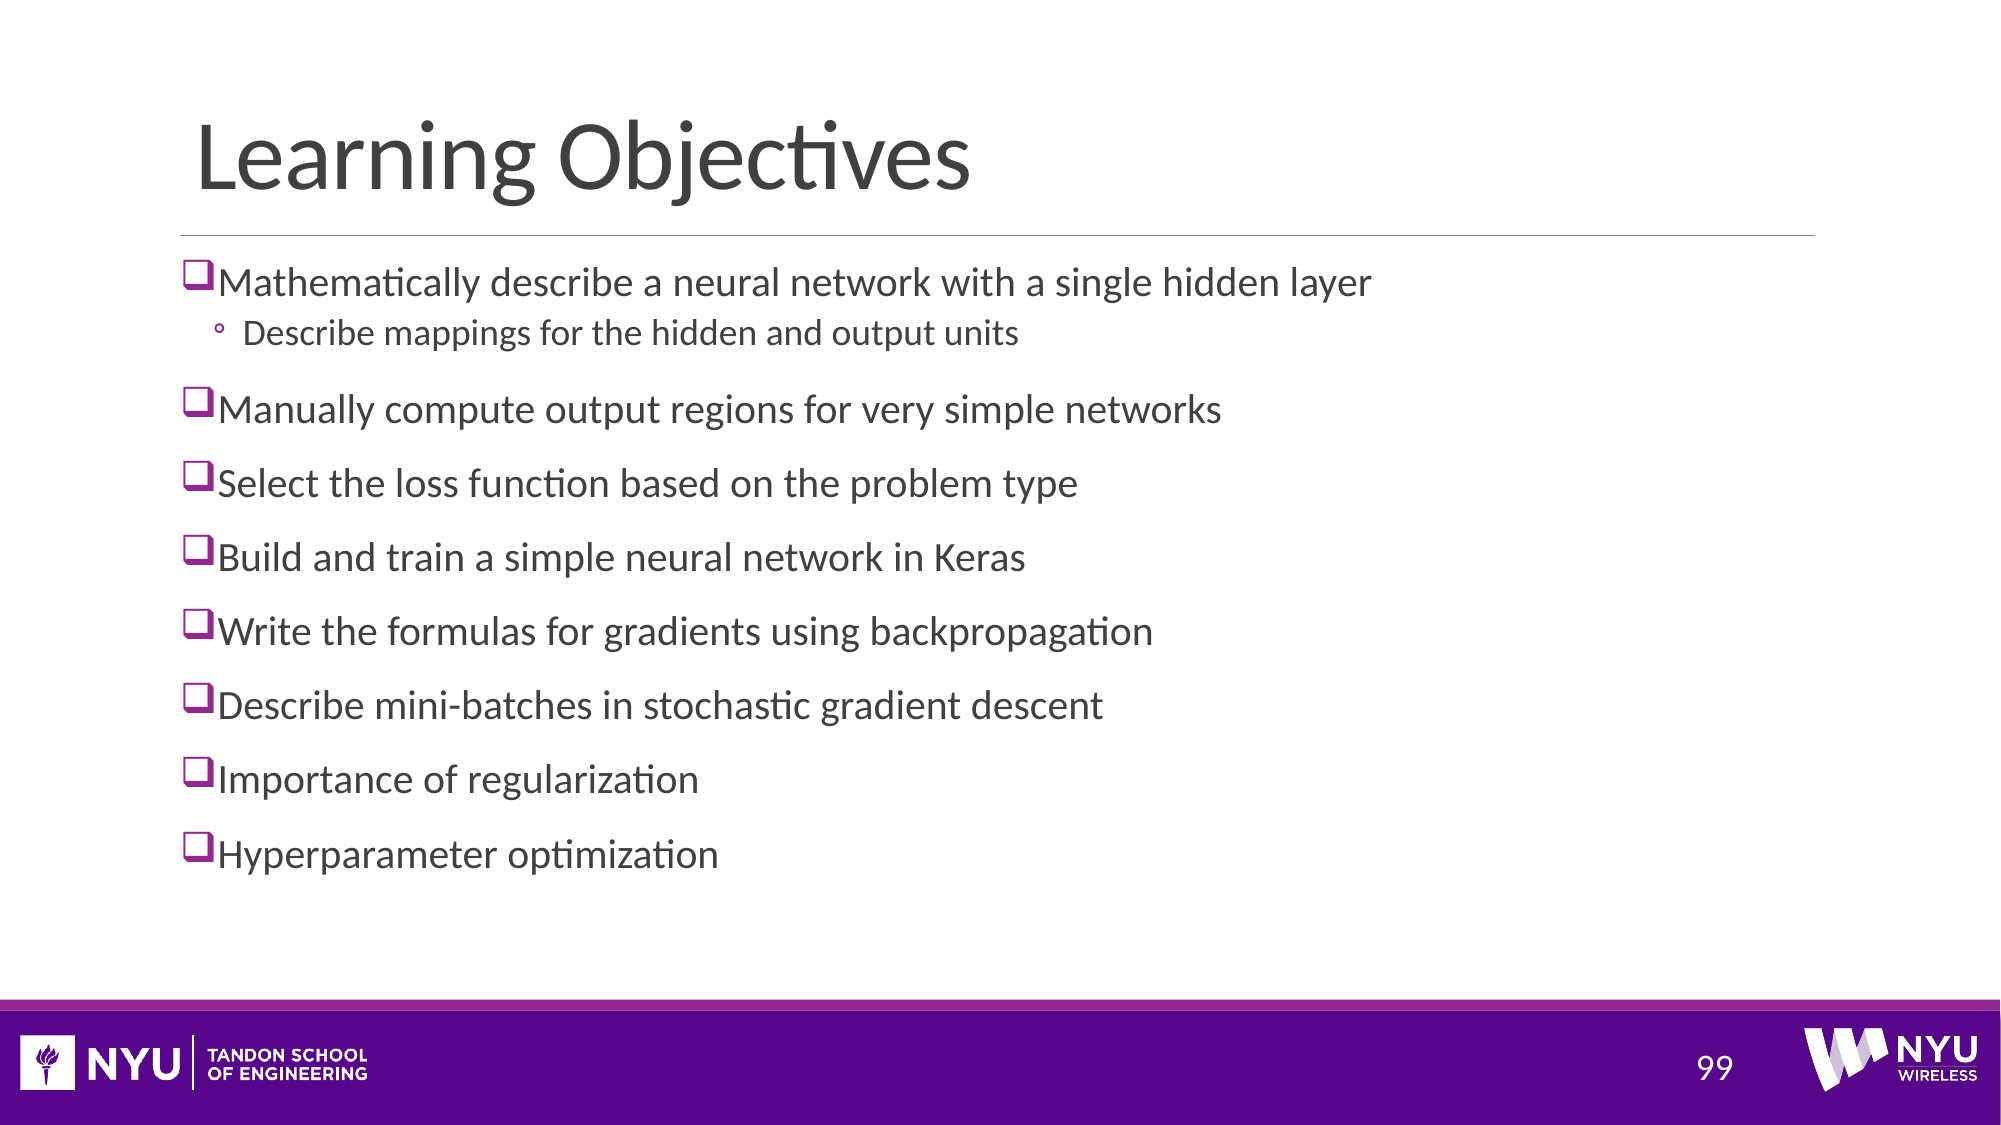

# Learning Objectives
Mathematically describe a neural network with a single hidden layer
Describe mappings for the hidden and output units
Manually compute output regions for very simple networks
Select the loss function based on the problem type
Build and train a simple neural network in Keras
Write the formulas for gradients using backpropagation
Describe mini-batches in stochastic gradient descent
Importance of regularization
Hyperparameter optimization
99